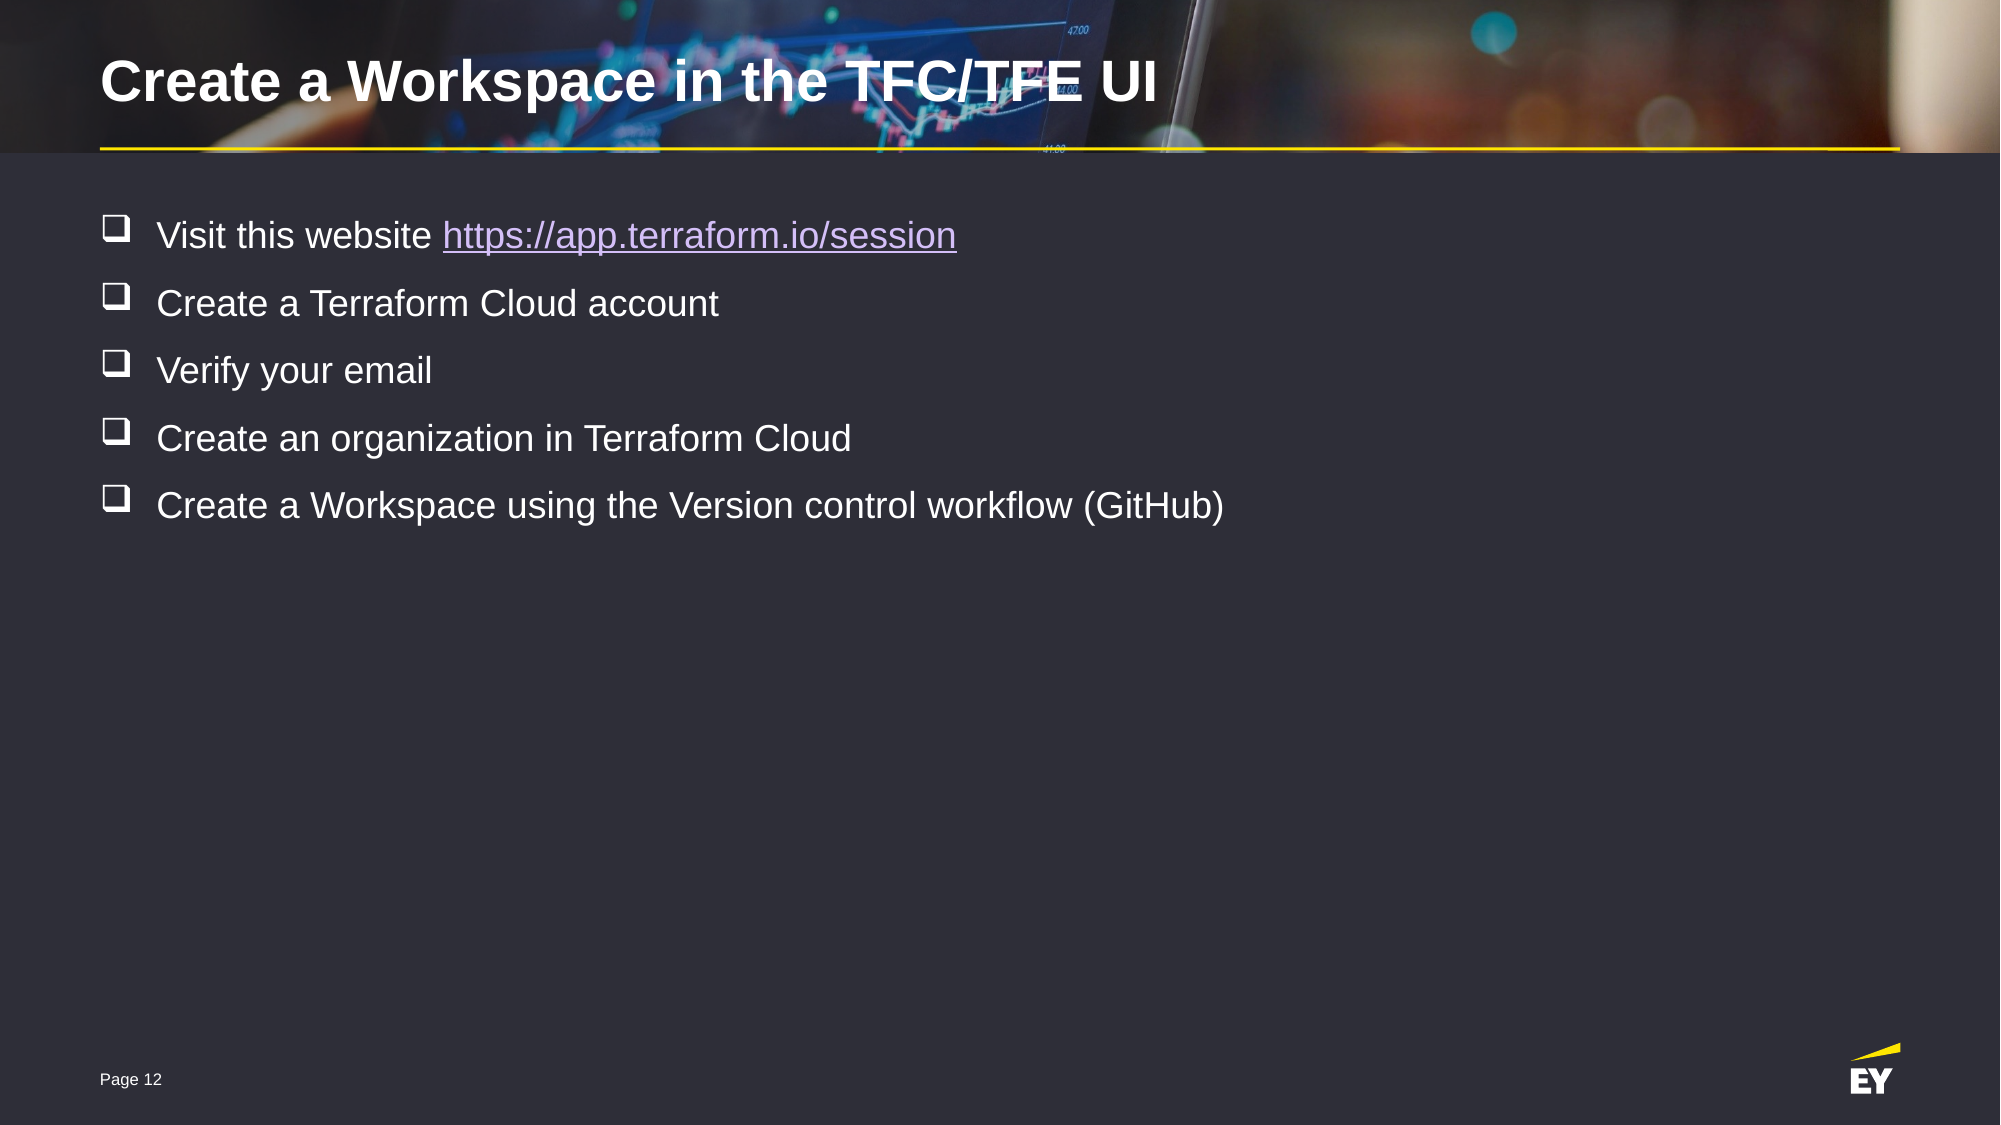

# Create a Workspace in the TFC/TFE UI
Visit this website https://app.terraform.io/session
Create a Terraform Cloud account
Verify your email
Create an organization in Terraform Cloud
Create a Workspace using the Version control workflow (GitHub)